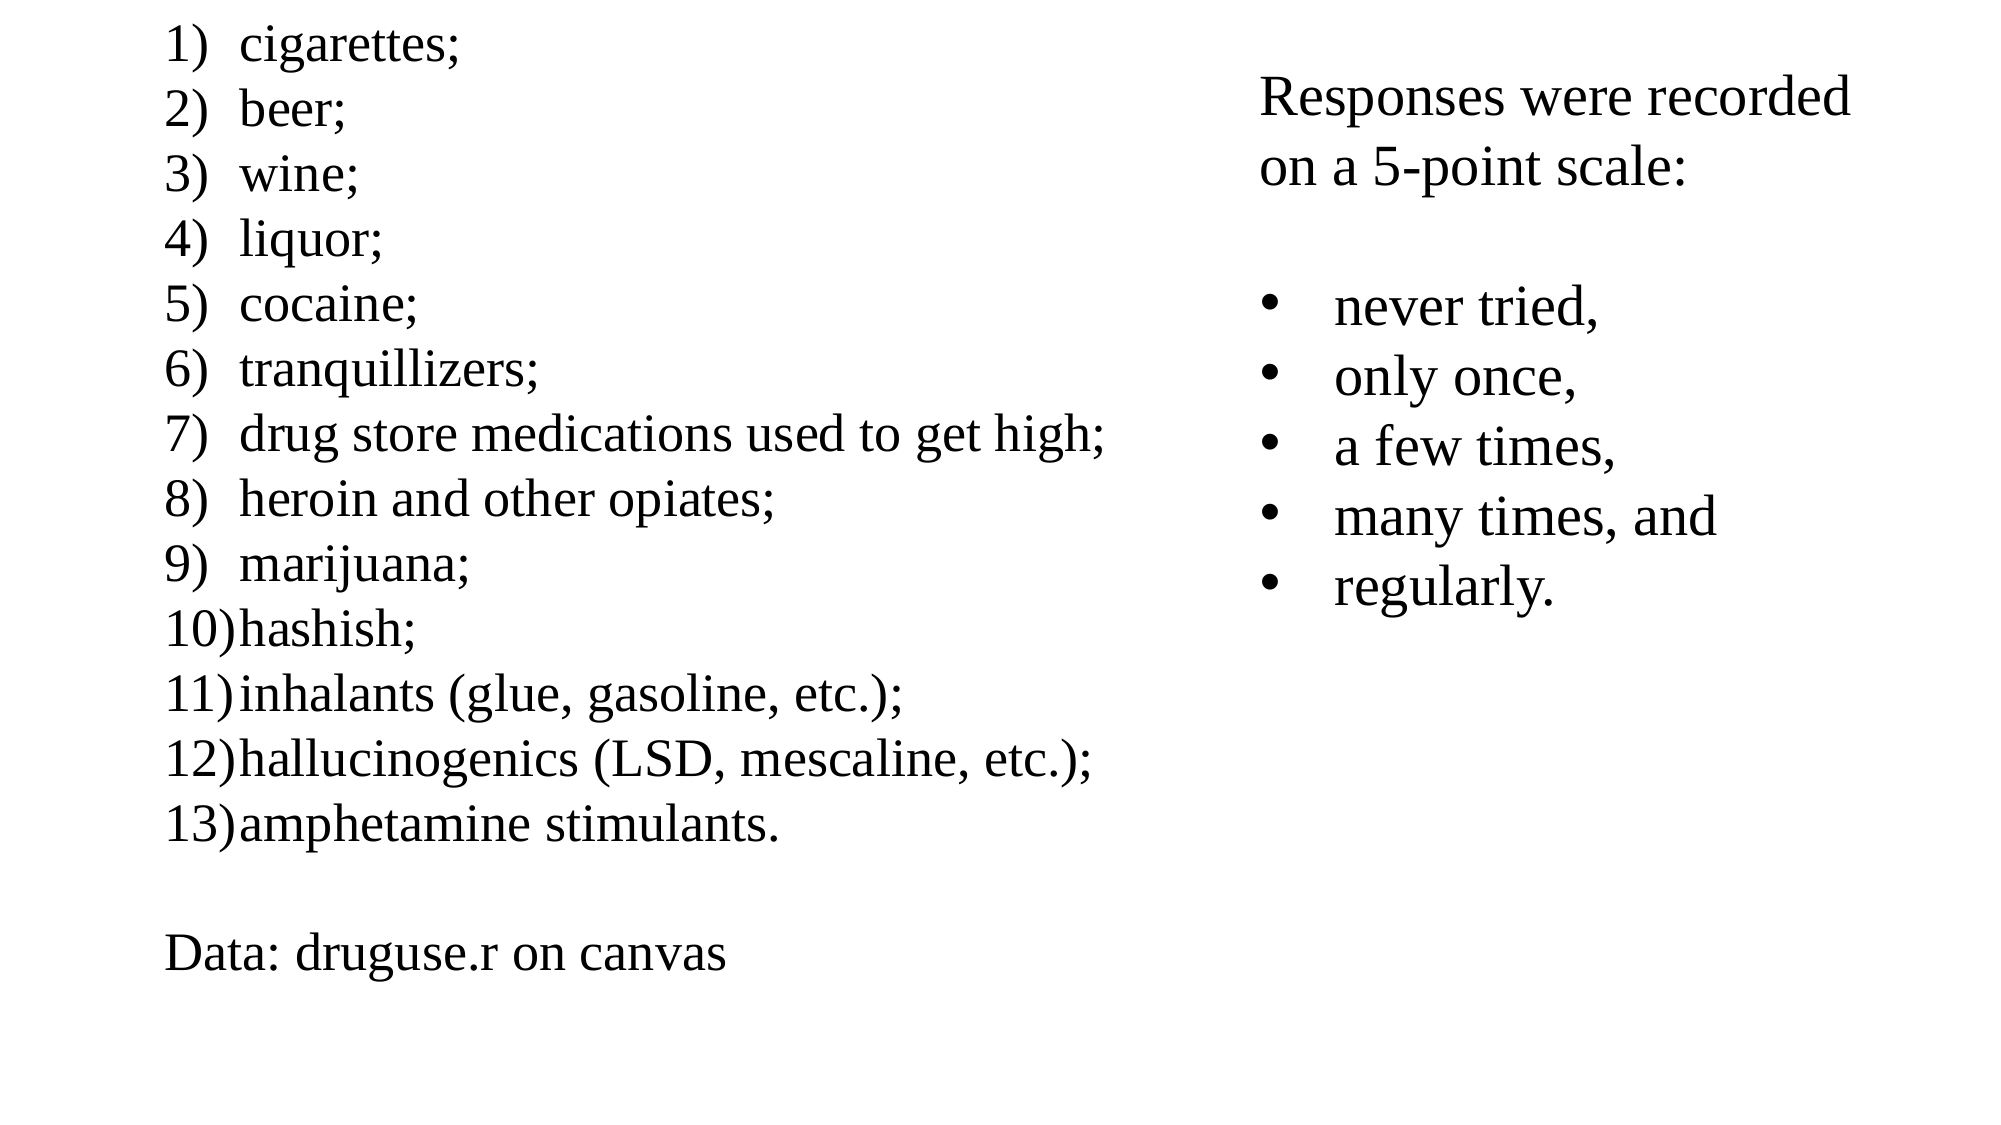

cigarettes;
beer;
wine;
liquor;
cocaine;
tranquillizers;
drug store medications used to get high;
heroin and other opiates;
marijuana;
hashish;
inhalants (glue, gasoline, etc.);
hallucinogenics (LSD, mescaline, etc.);
amphetamine stimulants.

Data: druguse.r on canvas
Responses were recorded on a 5-point scale:

never tried,
only once,
a few times,
many times, and
regularly.